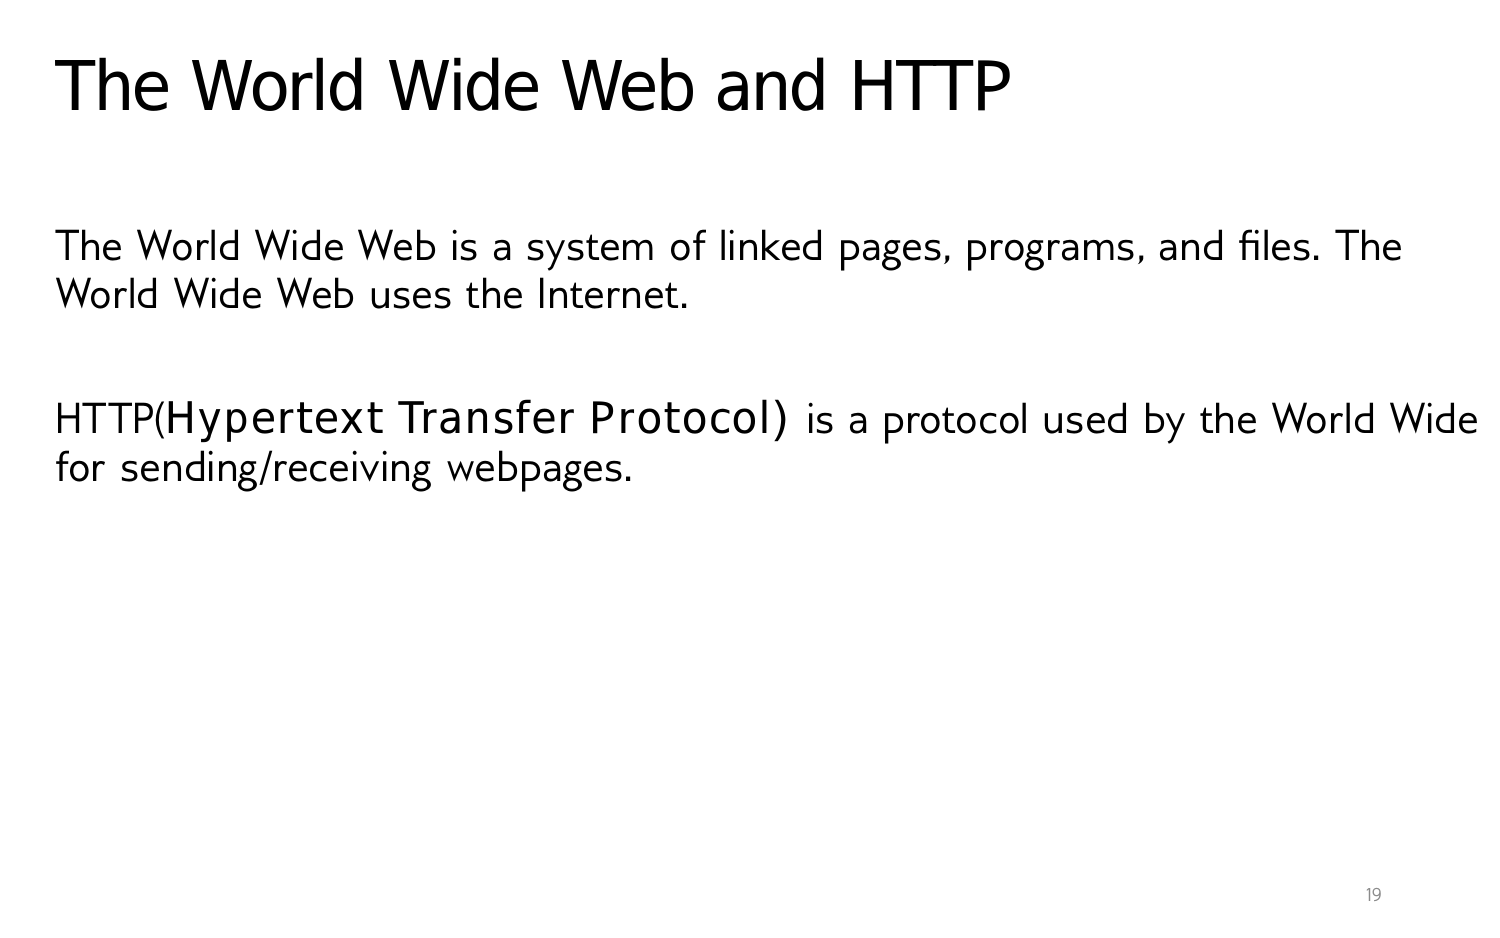

# The World Wide Web and HTTP

The World Wide Web is a system of linked pages, programs, and files. The World Wide Web uses the Internet.

HTTP(Hypertext Transfer Protocol) is a protocol used by the World Wide for sending/receiving webpages.

19